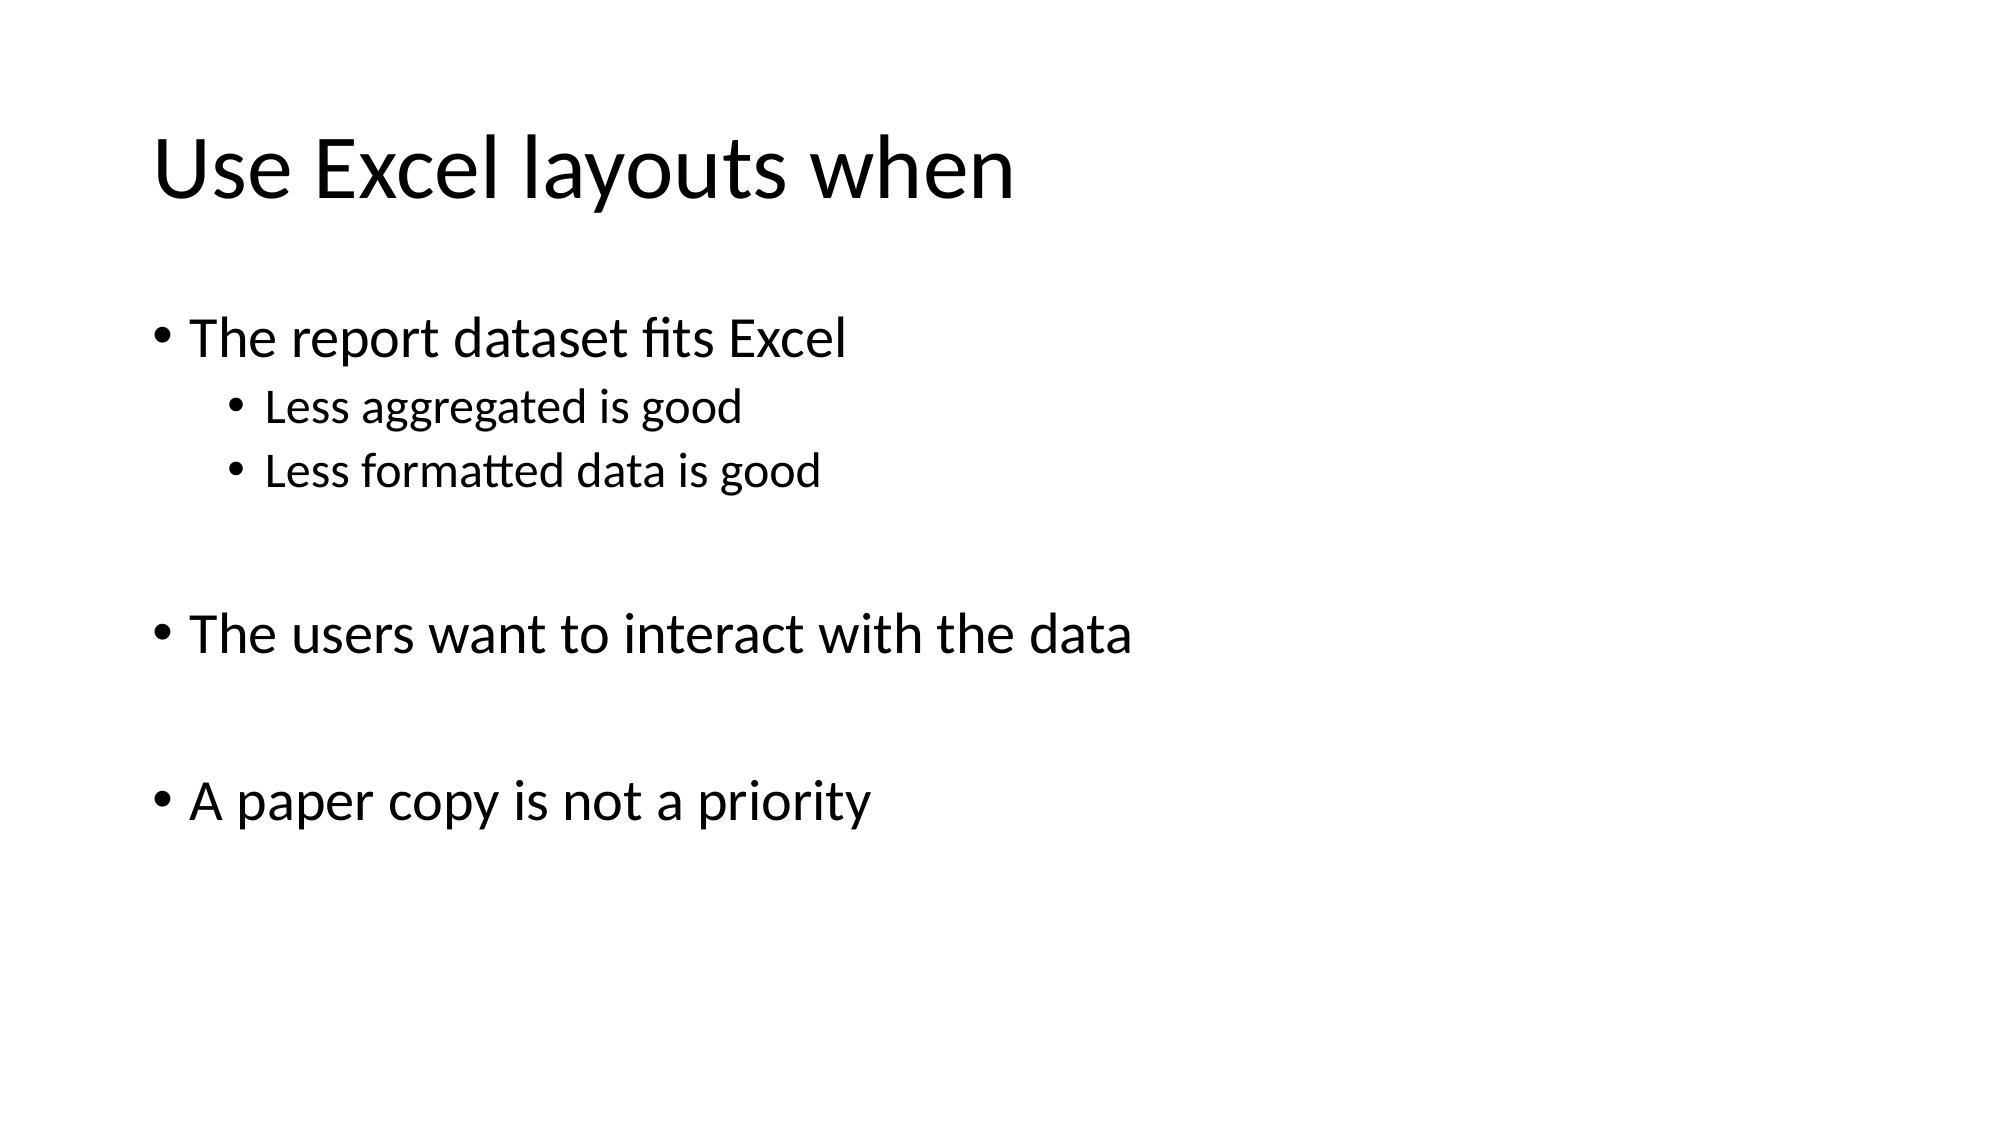

# Use Excel layouts when
The report dataset fits Excel
Less aggregated is good
Less formatted data is good

The users want to interact with the data

A paper copy is not a priority